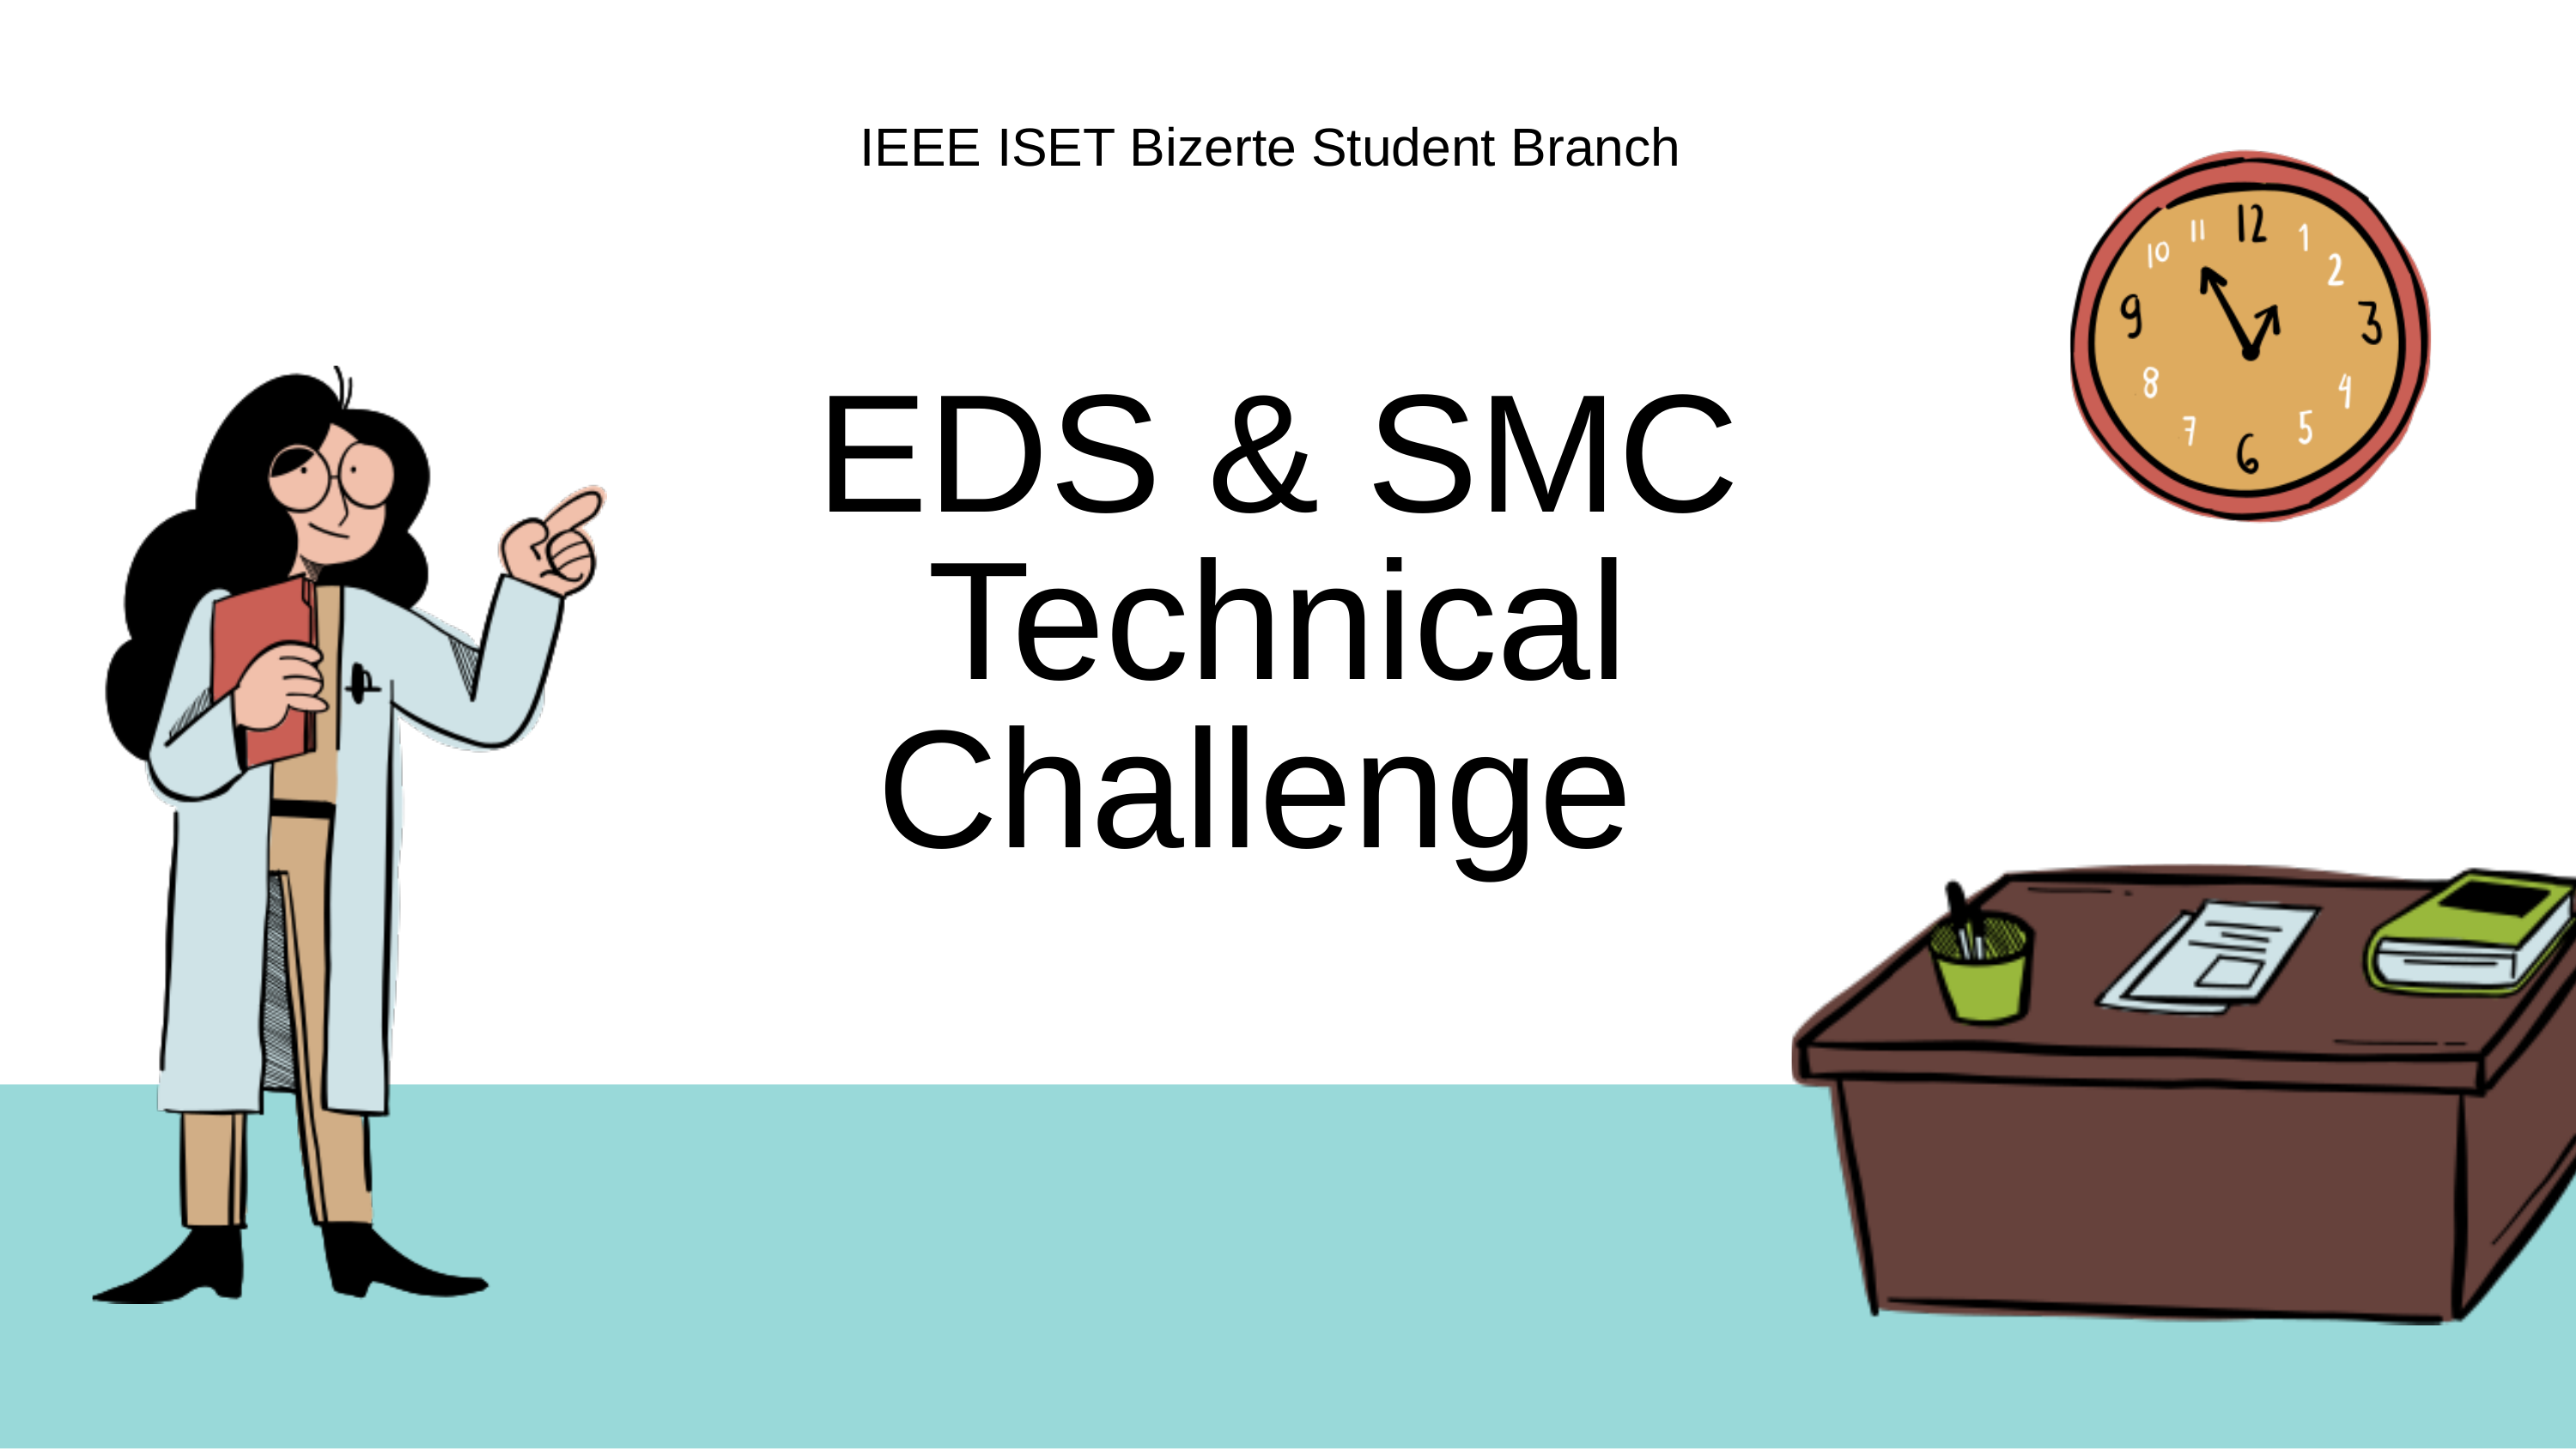

IEEE ISET Bizerte Student Branch

EDS & SMC Technical Challenge